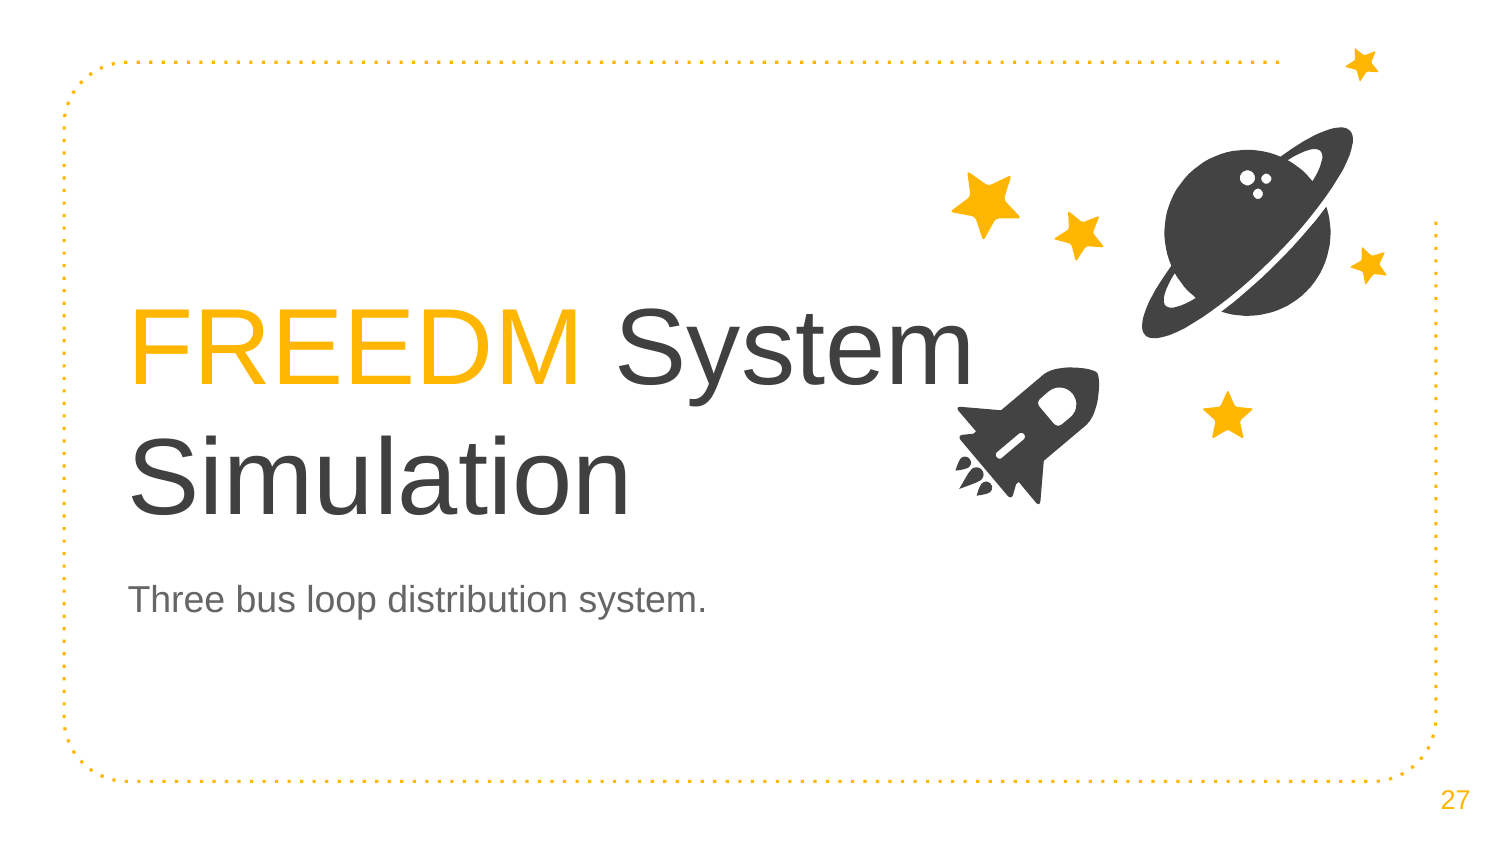

FREEDM System Simulation

Three bus loop distribution system.
27